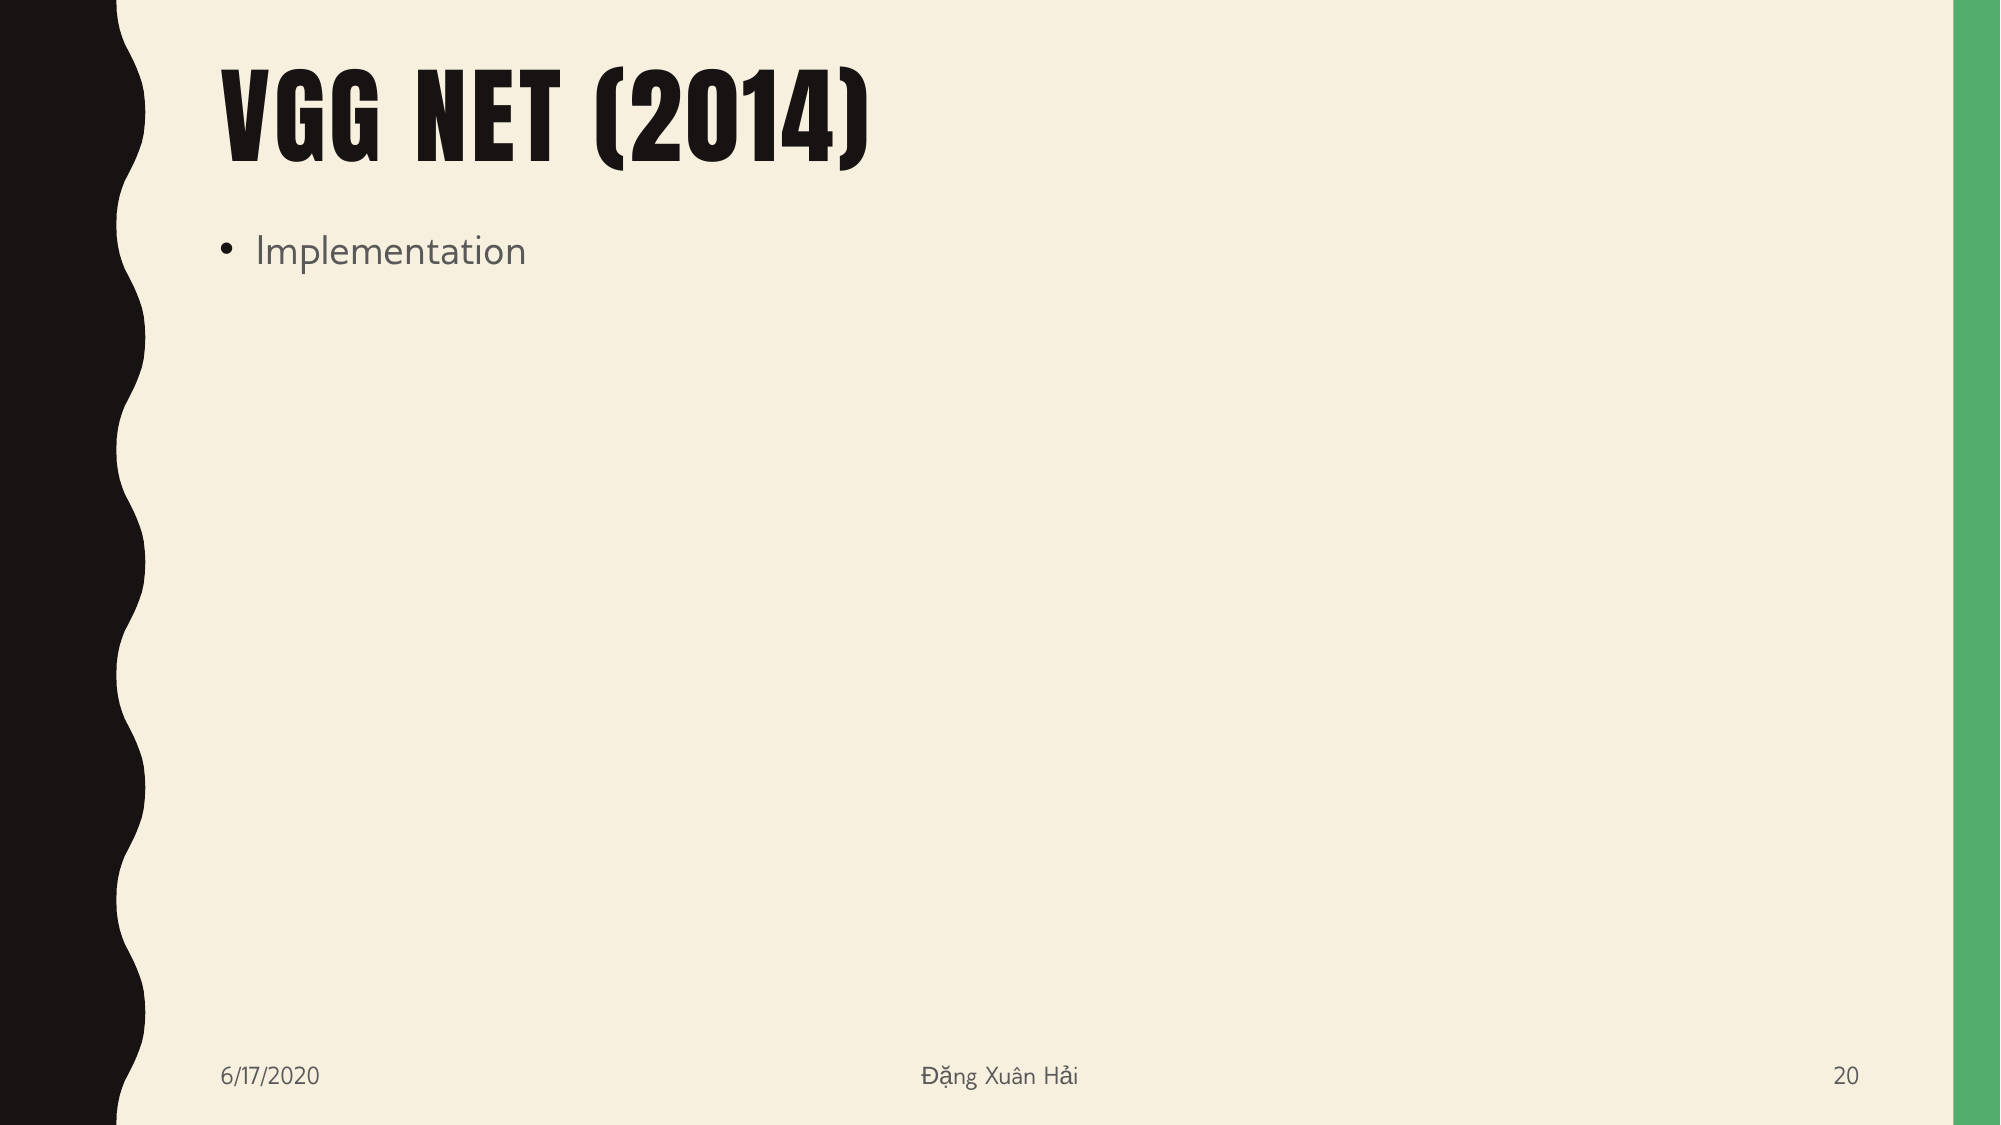

# VGG Net (2014)
Implementation
6/17/2020
Đặng Xuân Hải
20